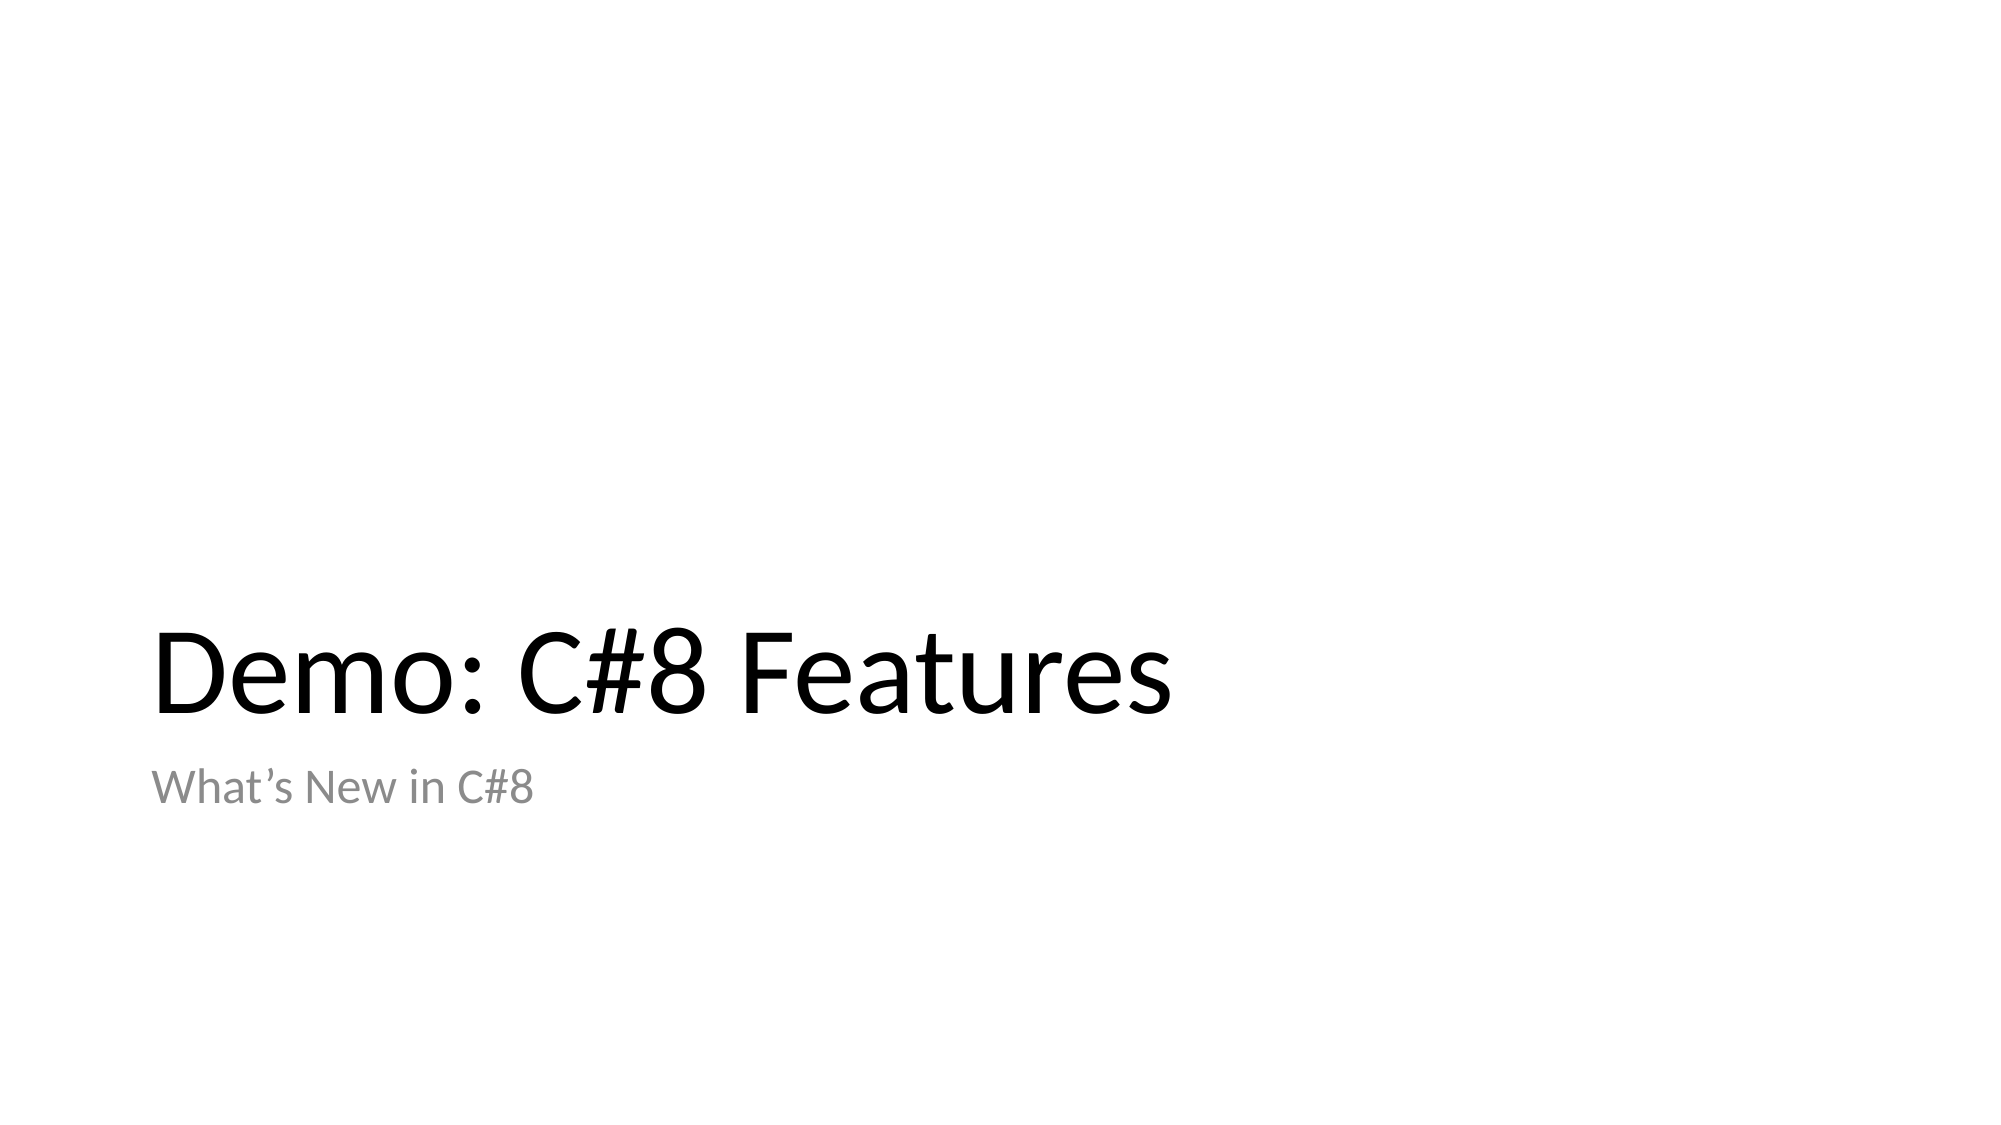

# Demo: C#8 Features
What’s New in C#8